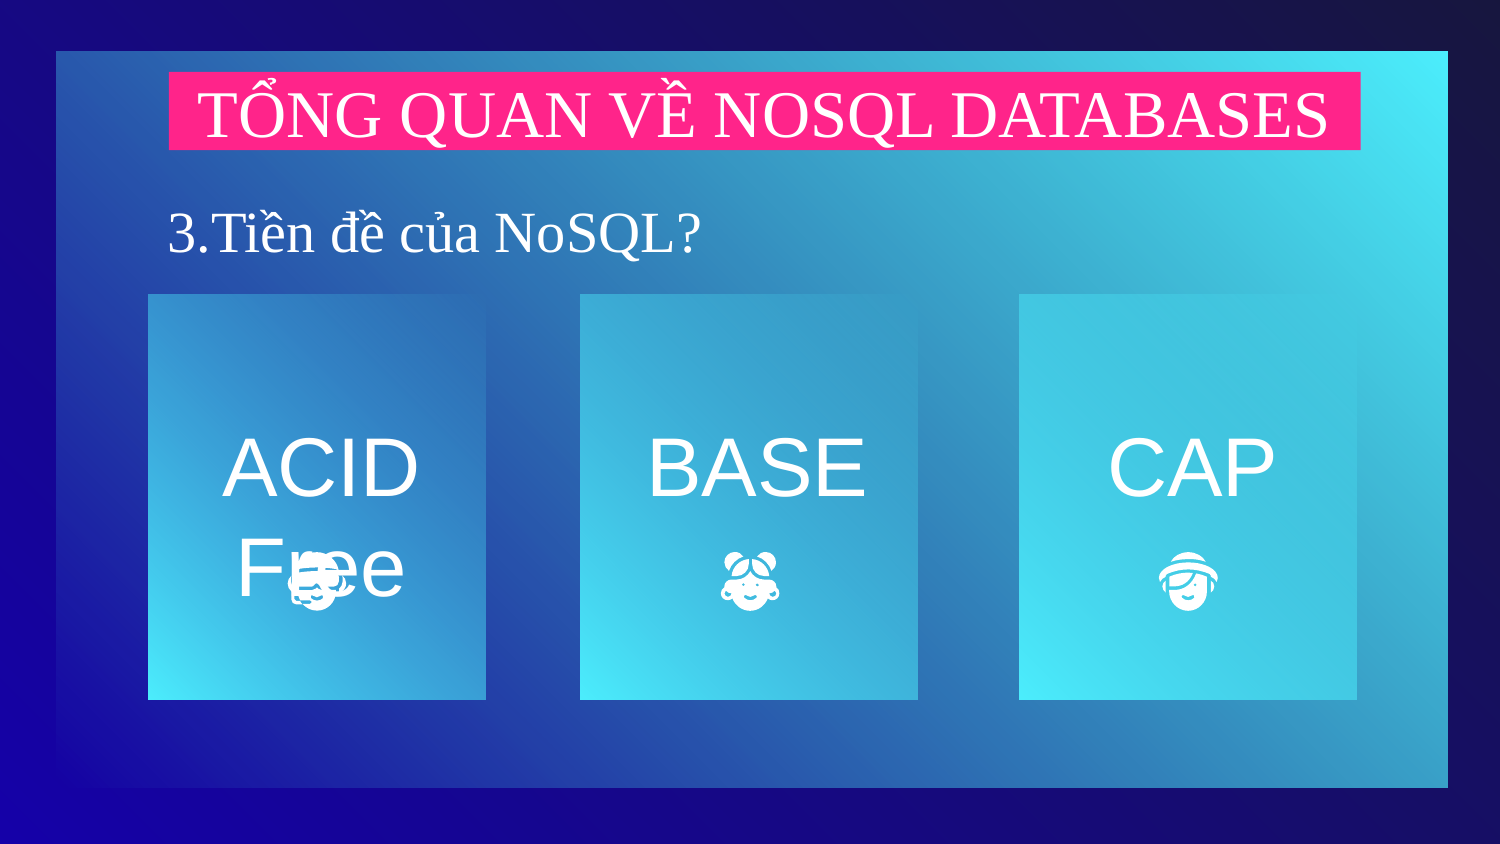

# TỔNG QUAN VỀ NOSQL DATABASES
3.Tiền đề của NoSQL?
ACID Free
BASE
CAP